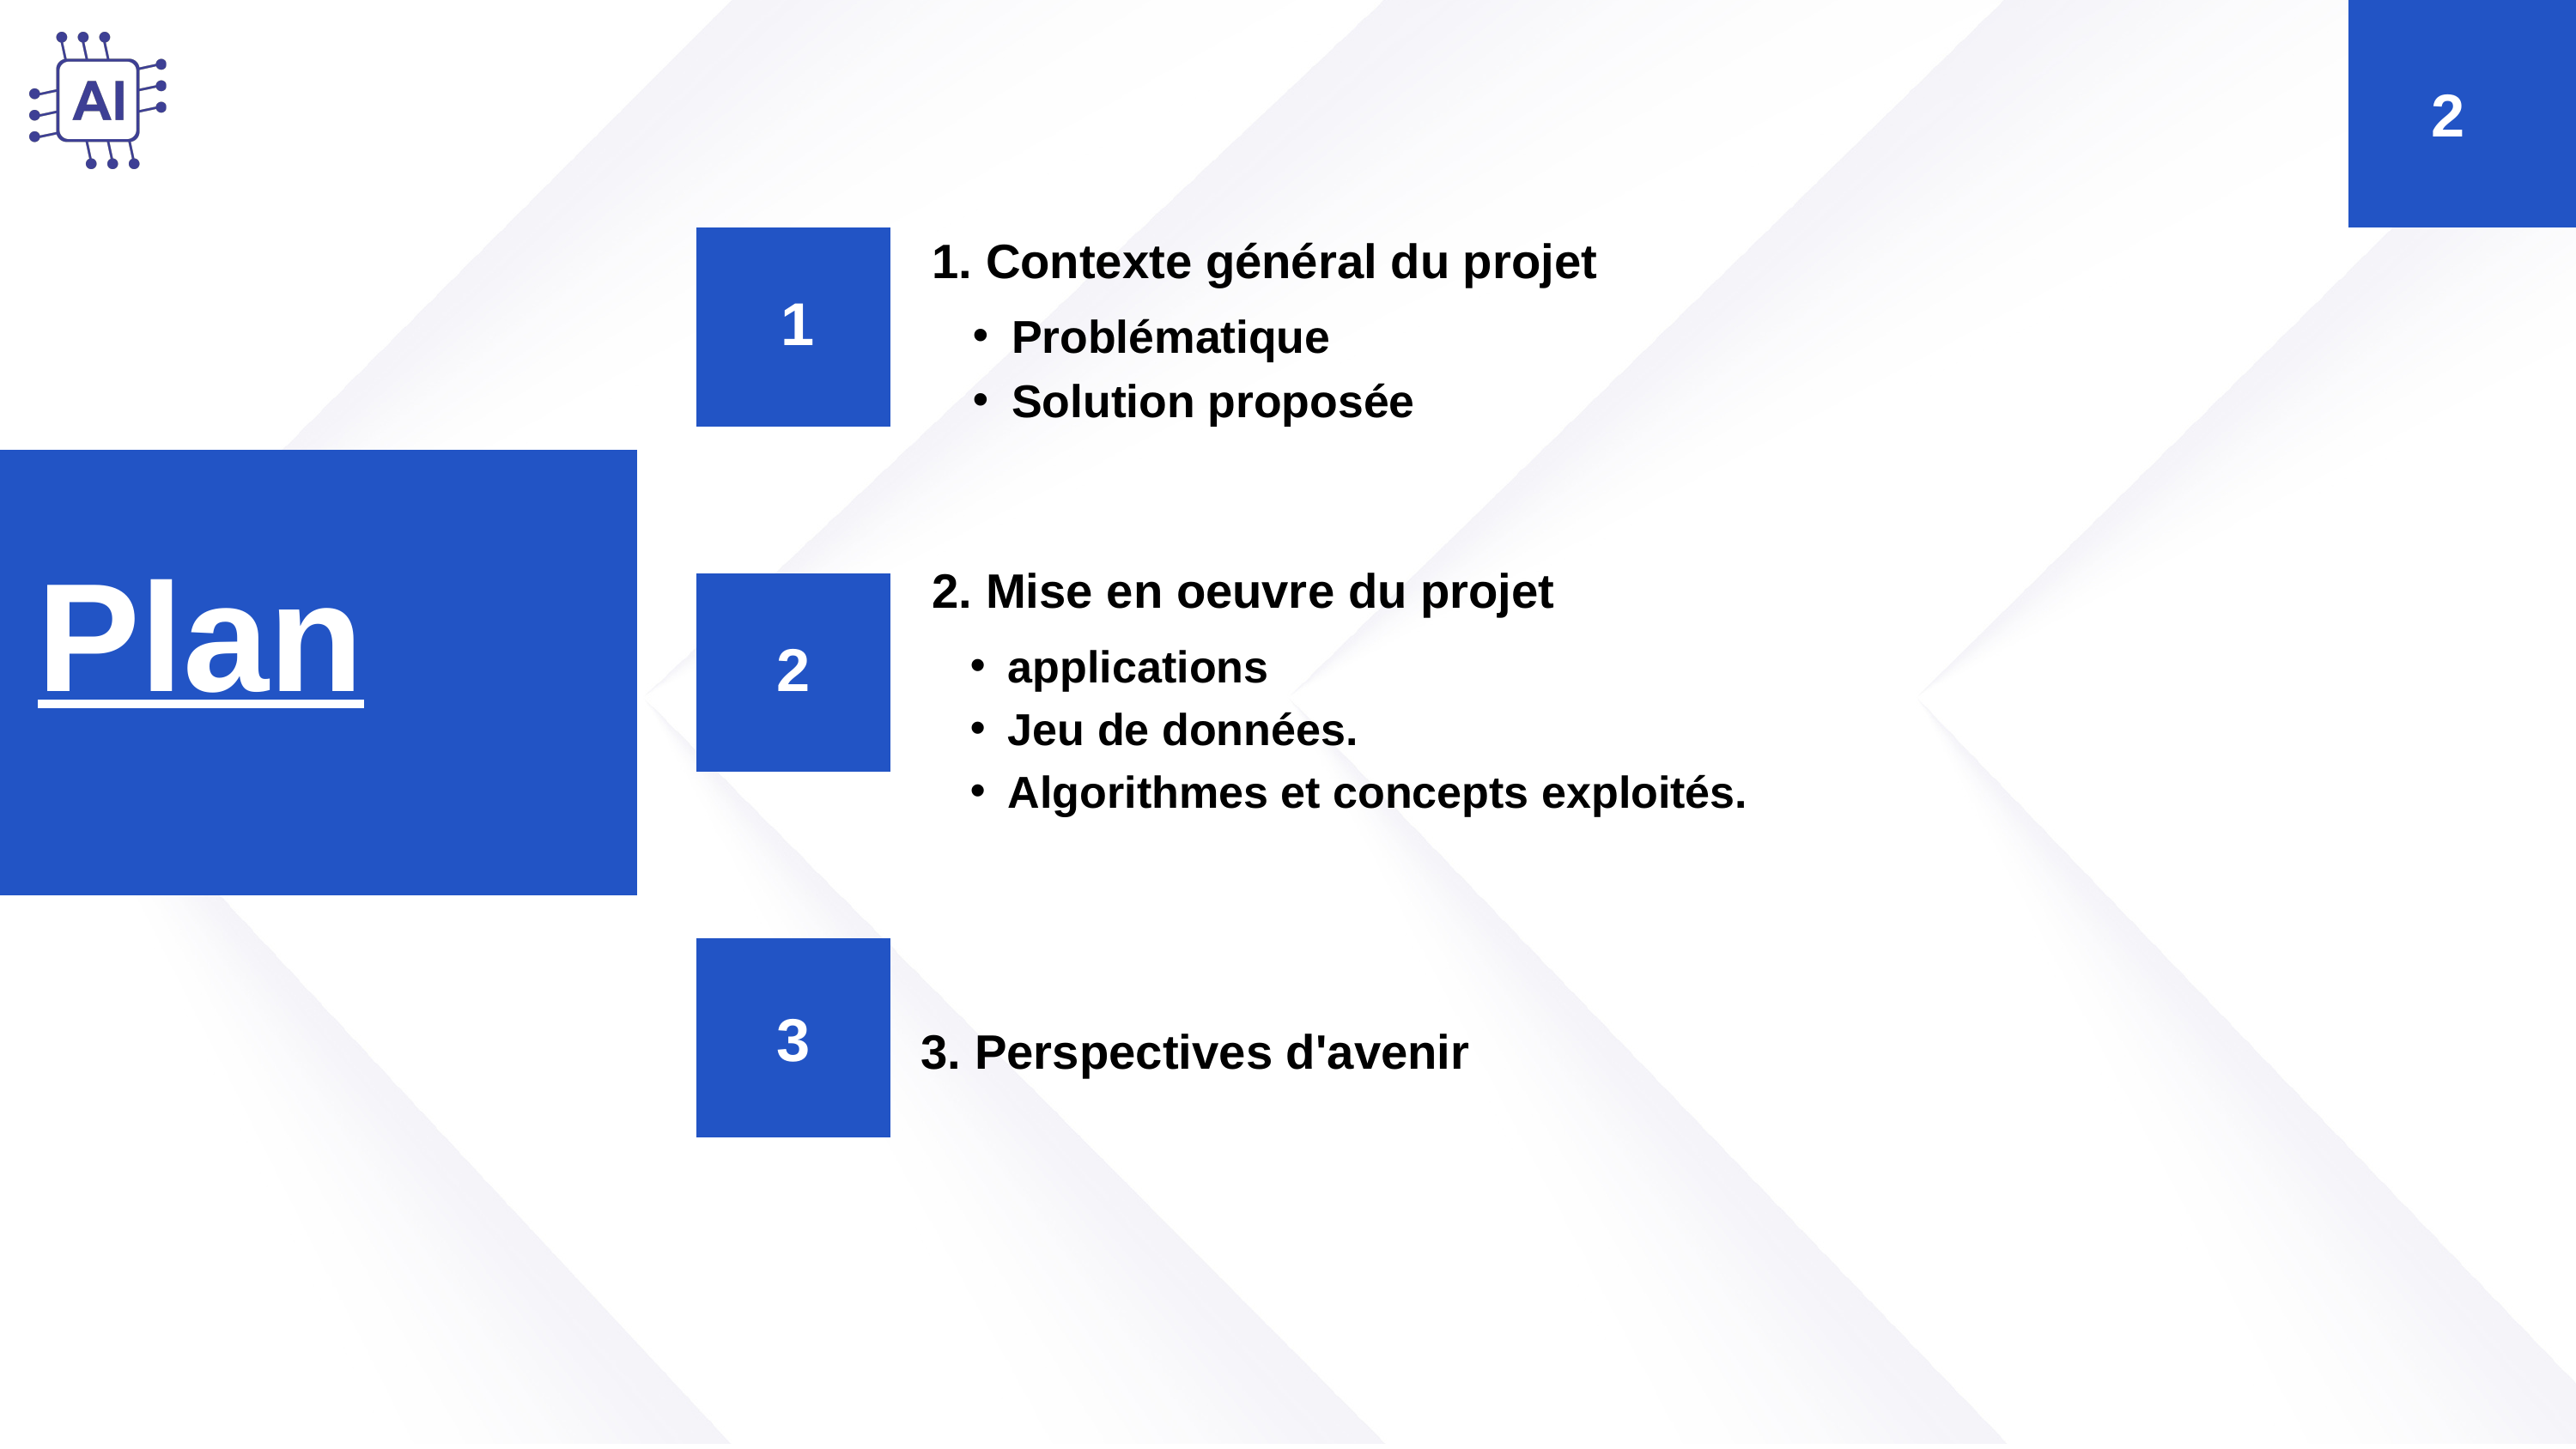

2
1. Contexte général du projet

Problématique
Solution proposée
1

Plan

2. Mise en oeuvre du projet

applications
Jeu de données.
Algorithmes et concepts exploités.
2

3. Perspectives d'avenir
3